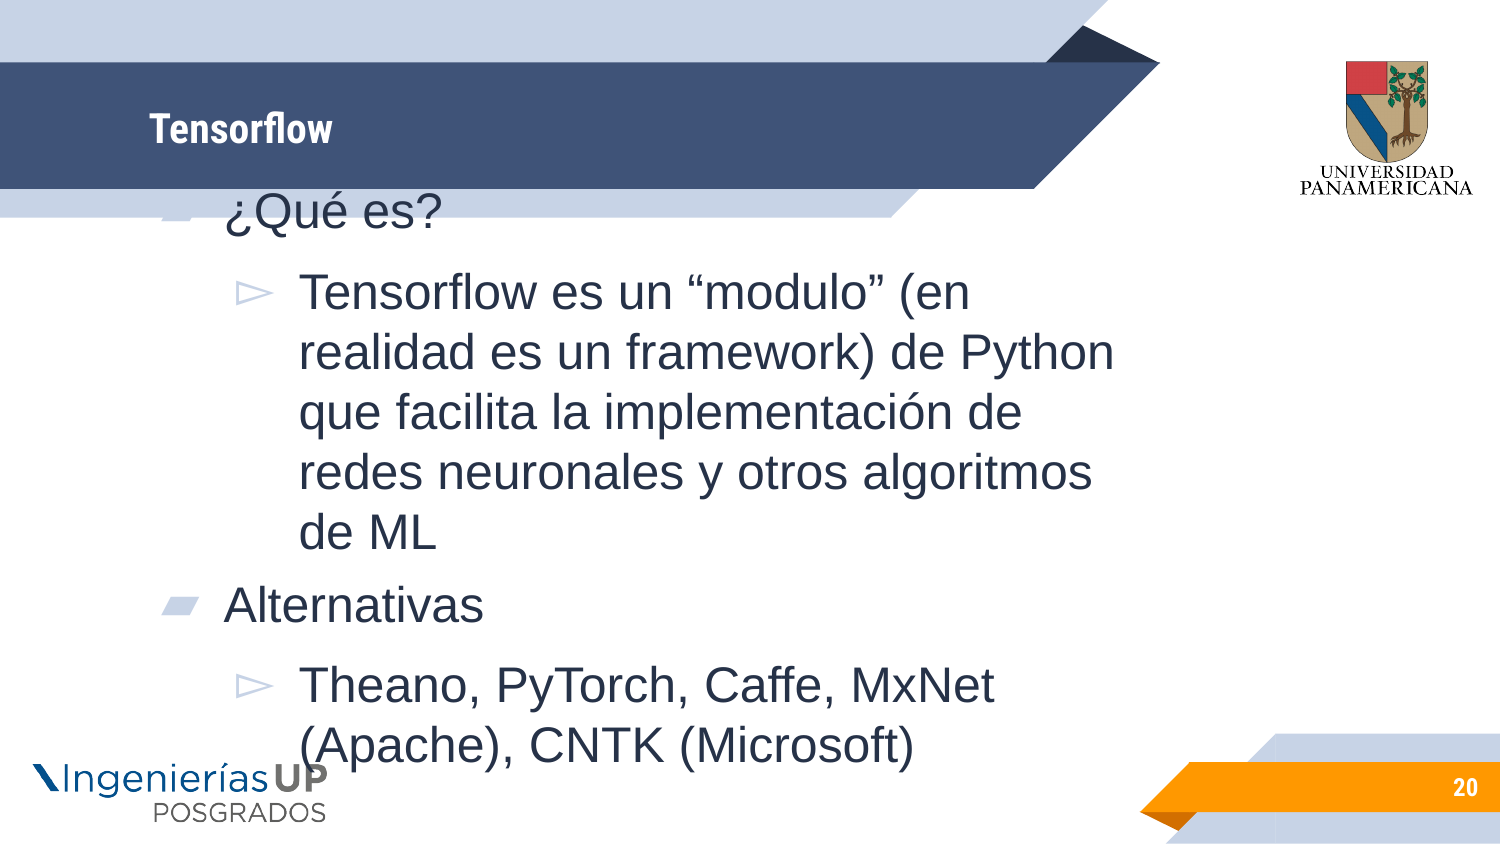

# Tensorflow
¿Qué es?
Tensorflow es un “modulo” (en realidad es un framework) de Python que facilita la implementación de redes neuronales y otros algoritmos de ML
Alternativas
Theano, PyTorch, Caffe, MxNet (Apache), CNTK (Microsoft)
20